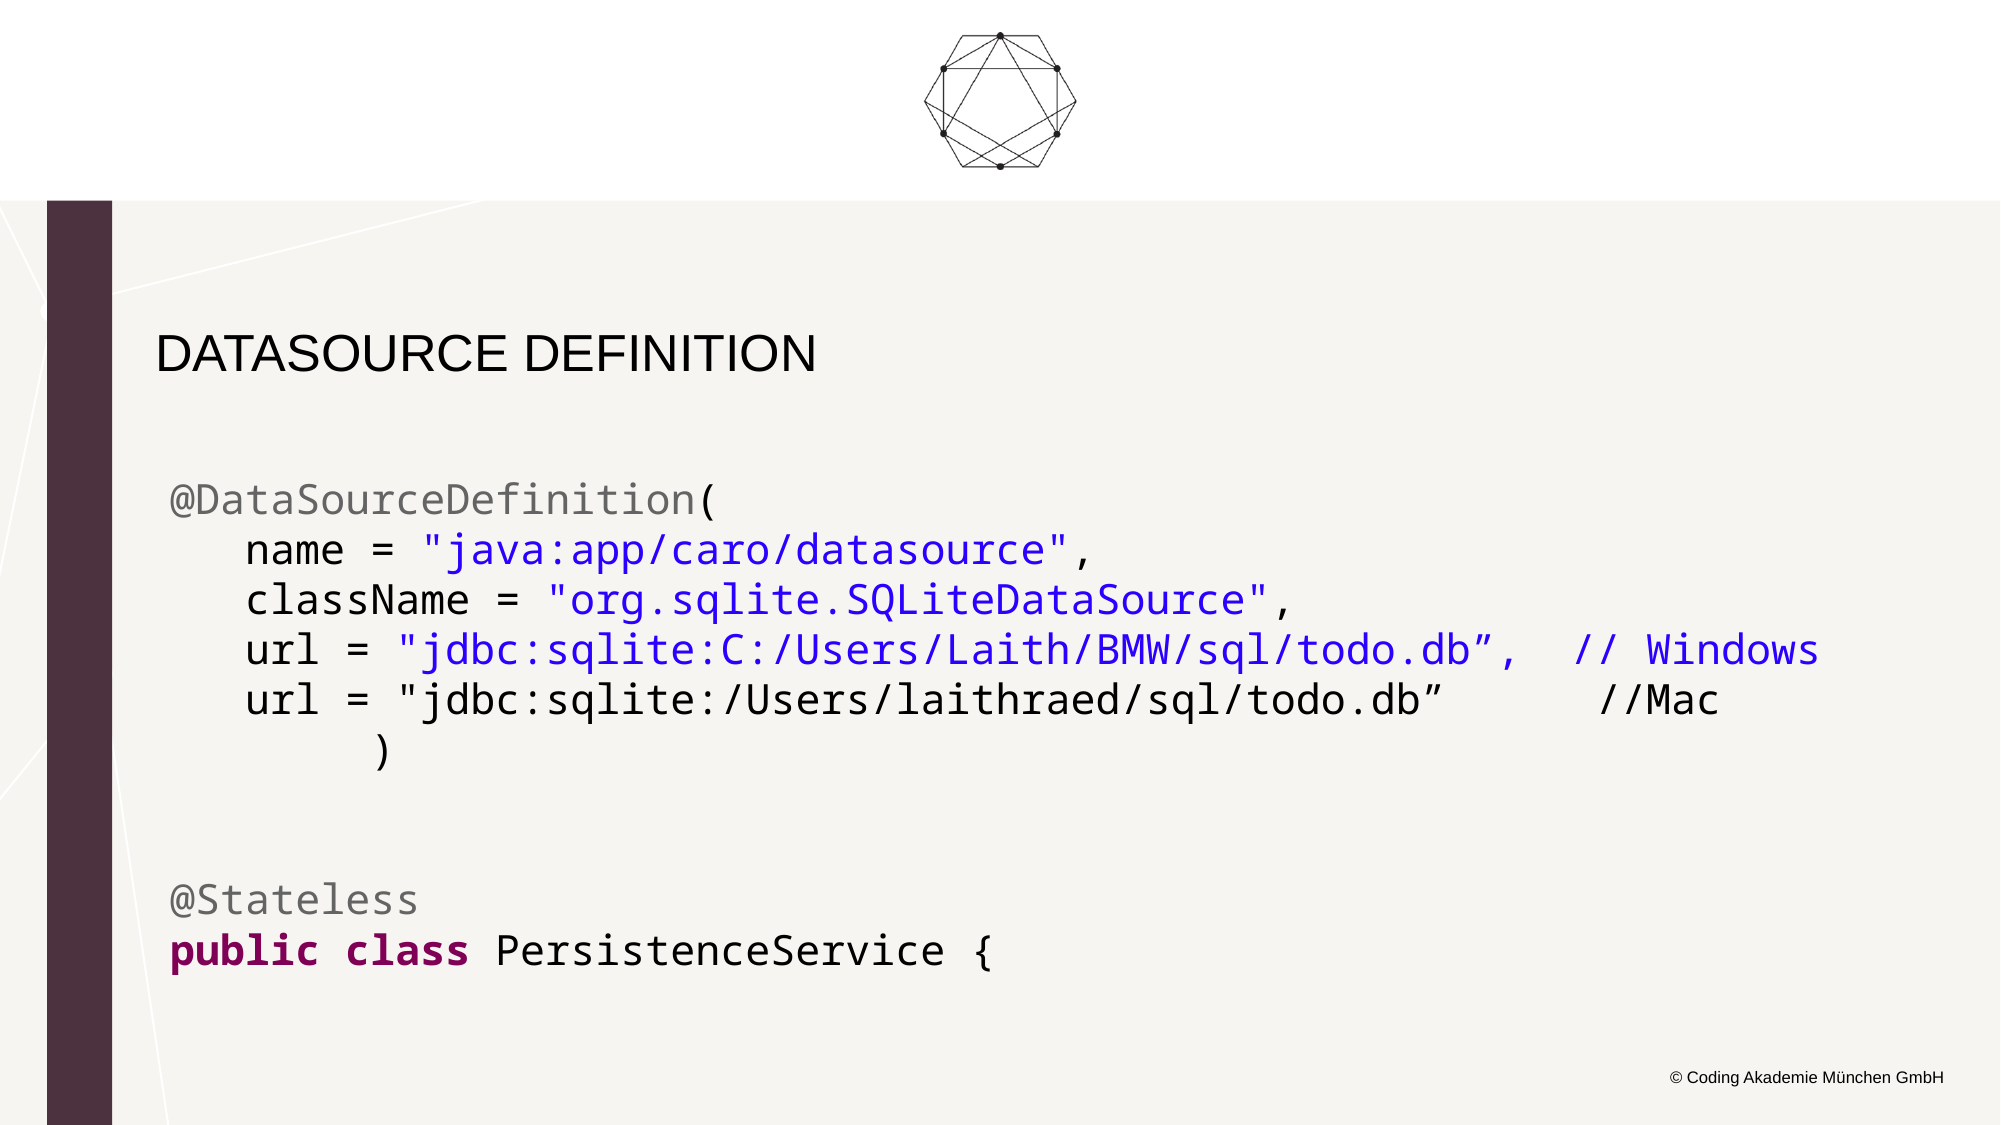

DataSource Definition
@DataSourceDefinition(
   name = "java:app/caro/datasource",
   className = "org.sqlite.SQLiteDataSource",
   url = "jdbc:sqlite:C:/Users/Laith/BMW/sql/todo.db”,  // Windows
   url = "jdbc:sqlite:/Users/laithraed/sql/todo.db”      //Mac
        )

@Stateless
public class PersistenceService {
© Coding Akademie München GmbH